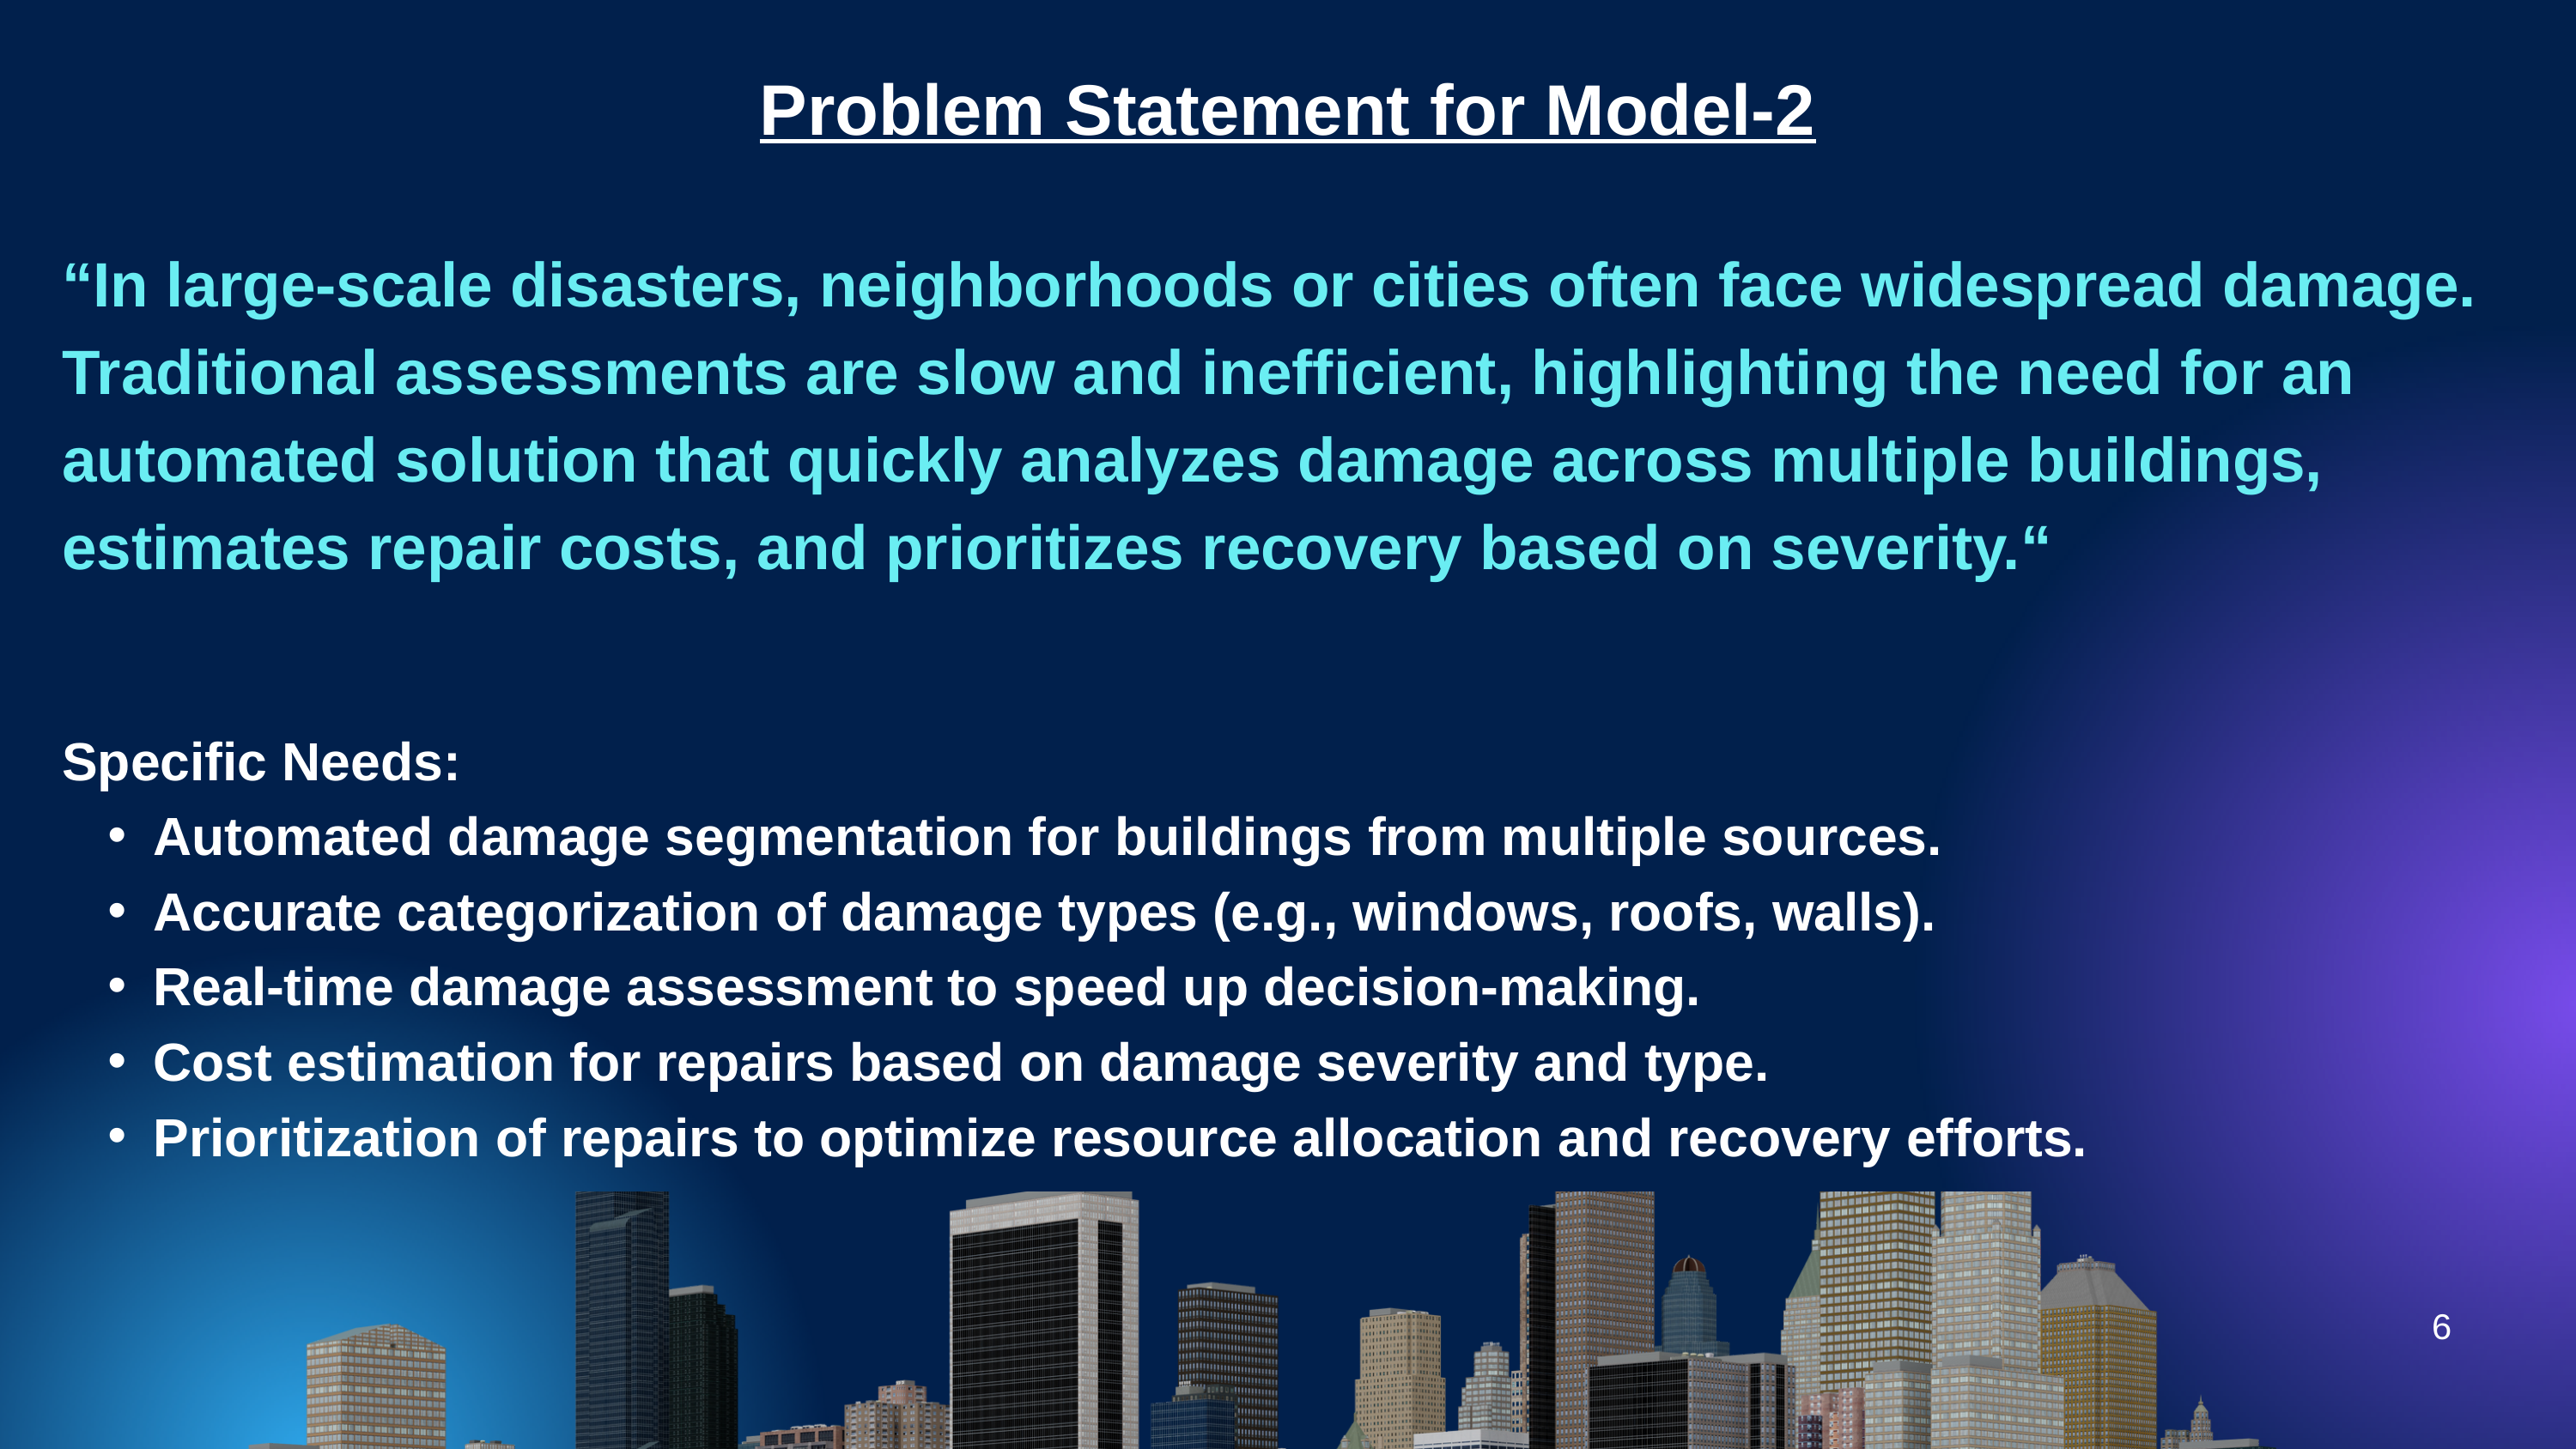

Problem Statement for Model-2
“In large-scale disasters, neighborhoods or cities often face widespread damage. Traditional assessments are slow and inefficient, highlighting the need for an automated solution that quickly analyzes damage across multiple buildings, estimates repair costs, and prioritizes recovery based on severity.“

Specific Needs:
Automated damage segmentation for buildings from multiple sources.
Accurate categorization of damage types (e.g., windows, roofs, walls).
Real-time damage assessment to speed up decision-making.
Cost estimation for repairs based on damage severity and type.
Prioritization of repairs to optimize resource allocation and recovery efforts.

6